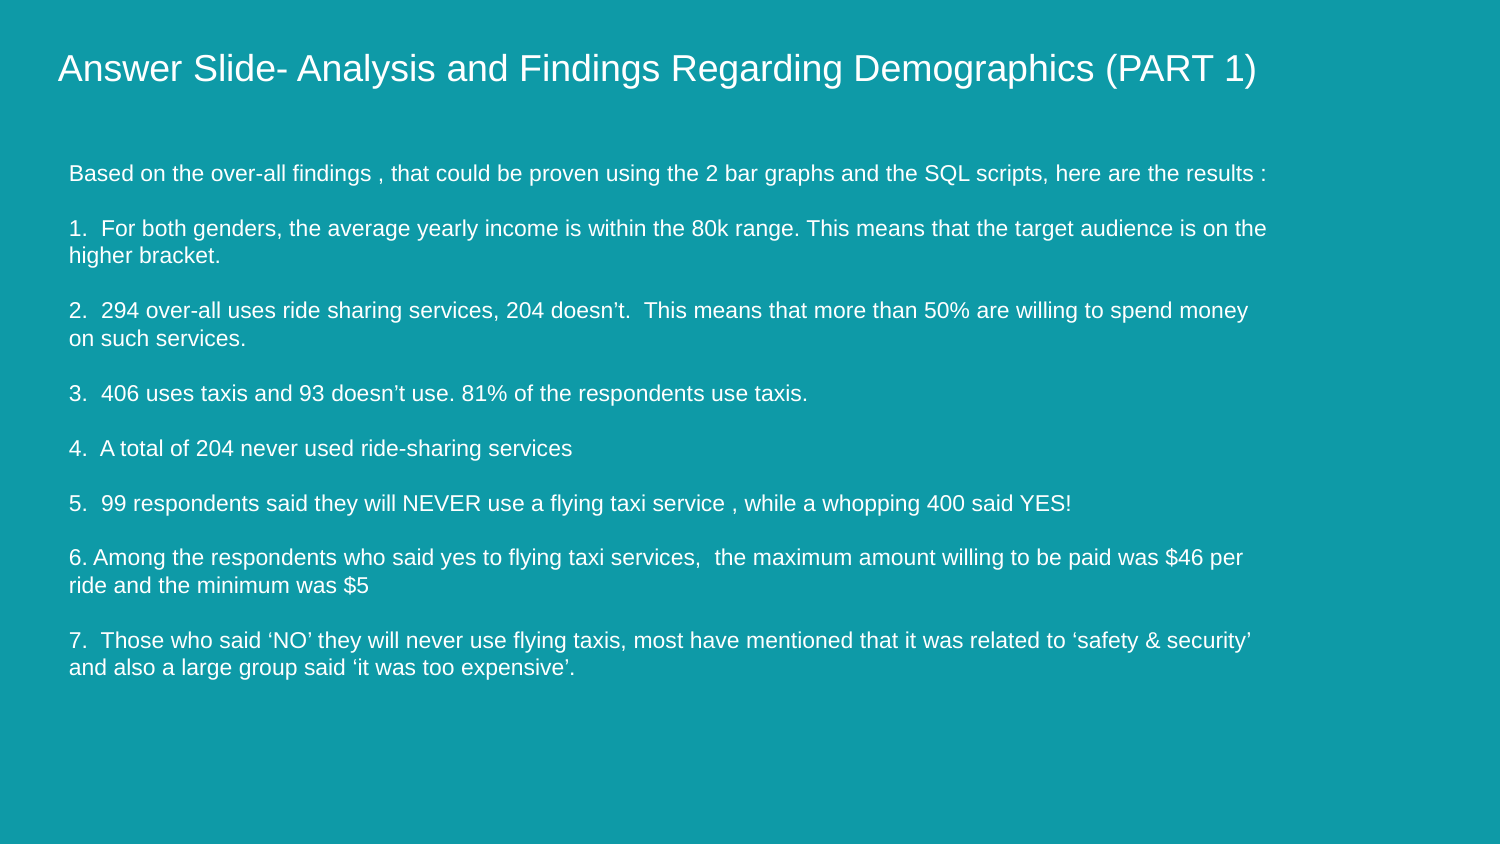

# Answer Slide- Analysis and Findings Regarding Demographics (PART 1)

Based on the over-all findings , that could be proven using the 2 bar graphs and the SQL scripts, here are the results :
1.  For both genders, the average yearly income is within the 80k range. This means that the target audience is on the higher bracket.
2.  294 over-all uses ride sharing services, 204 doesn’t.  This means that more than 50% are willing to spend money on such services.
3.  406 uses taxis and 93 doesn’t use. 81% of the respondents use taxis.
4.  A total of 204 never used ride-sharing services
5.  99 respondents said they will NEVER use a flying taxi service , while a whopping 400 said YES!
6. Among the respondents who said yes to flying taxi services,  the maximum amount willing to be paid was $46 per ride and the minimum was $5
7.  Those who said ‘NO’ they will never use flying taxis, most have mentioned that it was related to ‘safety & security’ and also a large group said ‘it was too expensive’.